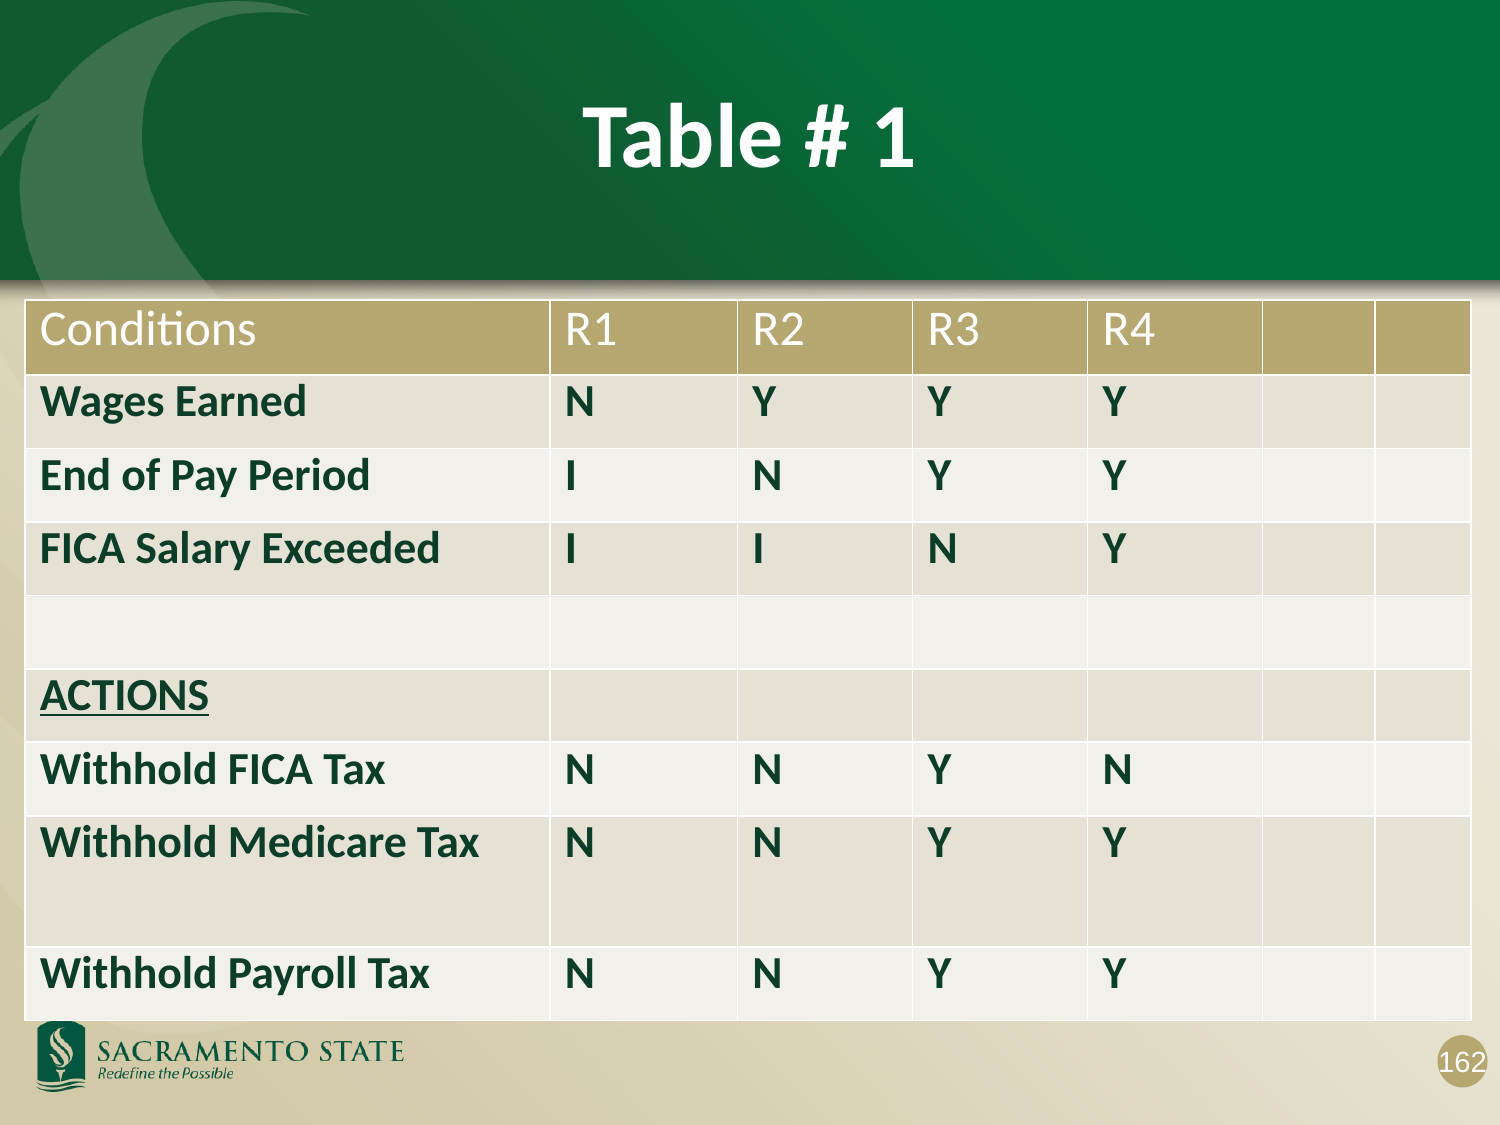

# Table # 1
| Conditions | R1 | R2 | R3 | R4 |  |  |
| --- | --- | --- | --- | --- | --- | --- |
| Wages Earned | N | Y | Y | Y |  |  |
| End of Pay Period | I | N | Y | Y |  |  |
| FICA Salary Exceeded | I | I | N | Y |  |  |
|  |  |  |  |  |  |  |
| ACTIONS |  |  |  |  |  |  |
| Withhold FICA Tax | N | N | Y | N |  |  |
| Withhold Medicare Tax | N | N | Y | Y |  |  |
| Withhold Payroll Tax | N | N | Y | Y |  |  |
162